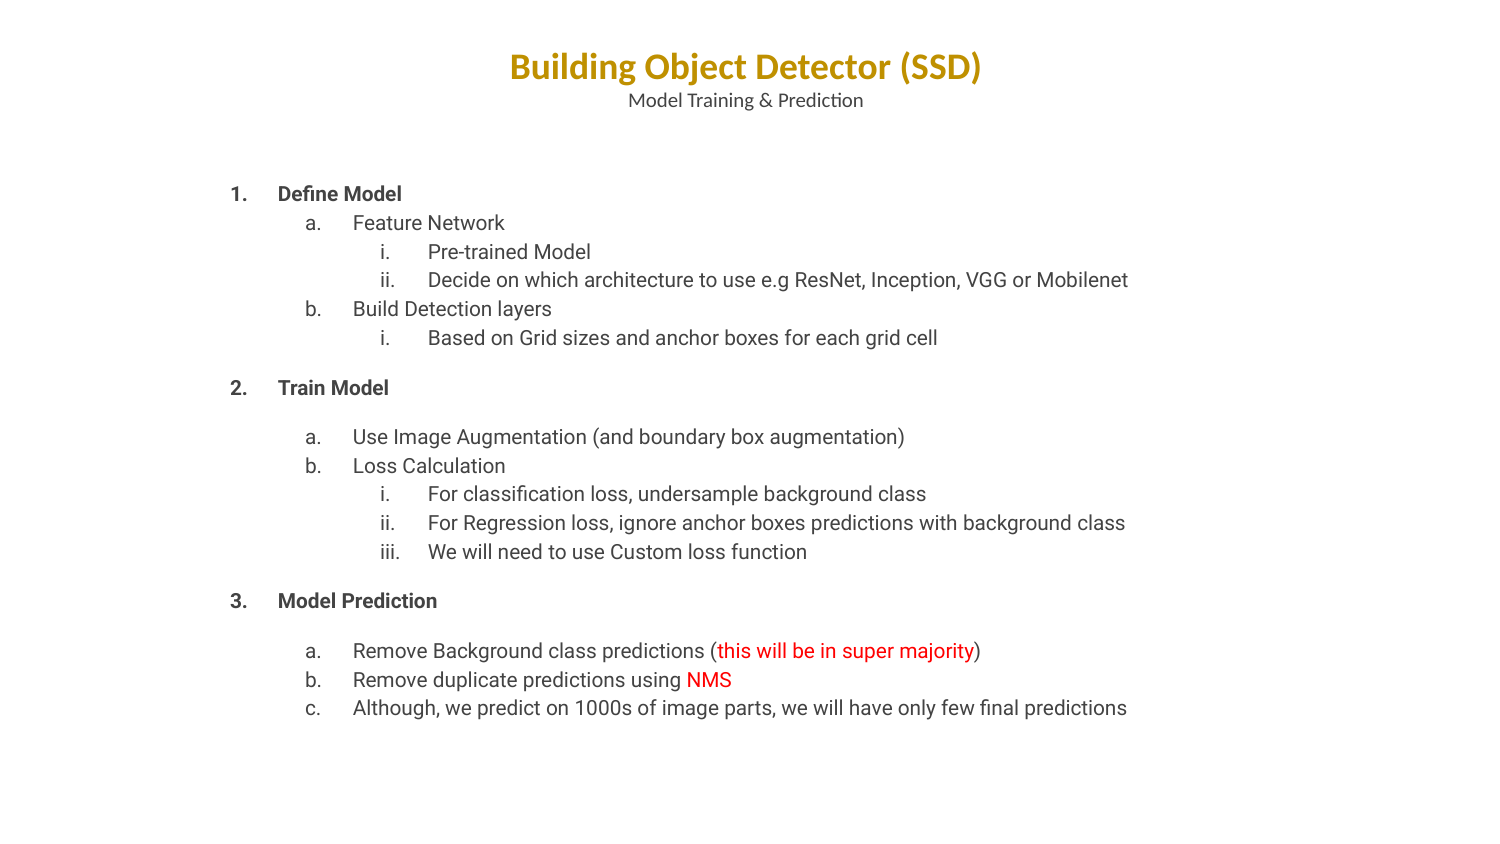

Building Object Detector (SSD)
Model Training & Prediction
Define Model
Feature Network
Pre-trained Model
Decide on which architecture to use e.g ResNet, Inception, VGG or Mobilenet
Build Detection layers
Based on Grid sizes and anchor boxes for each grid cell
Train Model
Use Image Augmentation (and boundary box augmentation)
Loss Calculation
For classification loss, undersample background class
For Regression loss, ignore anchor boxes predictions with background class
We will need to use Custom loss function
Model Prediction
Remove Background class predictions (this will be in super majority)
Remove duplicate predictions using NMS
Although, we predict on 1000s of image parts, we will have only few final predictions